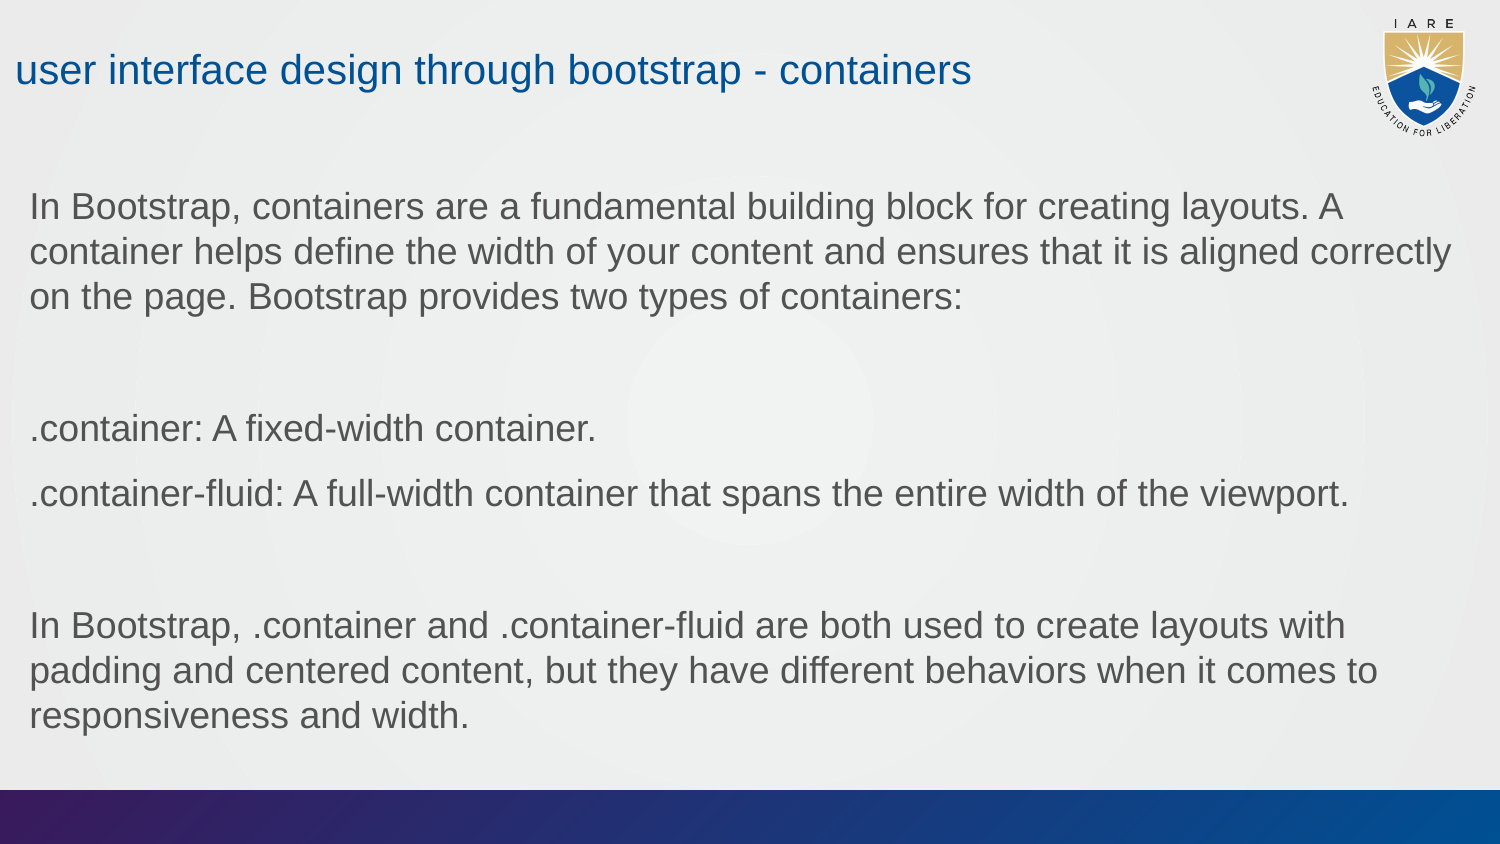

# user interface design through bootstrap - containers
In Bootstrap, containers are a fundamental building block for creating layouts. A container helps define the width of your content and ensures that it is aligned correctly on the page. Bootstrap provides two types of containers:

.container: A fixed-width container.
.container-fluid: A full-width container that spans the entire width of the viewport.

In Bootstrap, .container and .container-fluid are both used to create layouts with padding and centered content, but they have different behaviors when it comes to responsiveness and width.

5